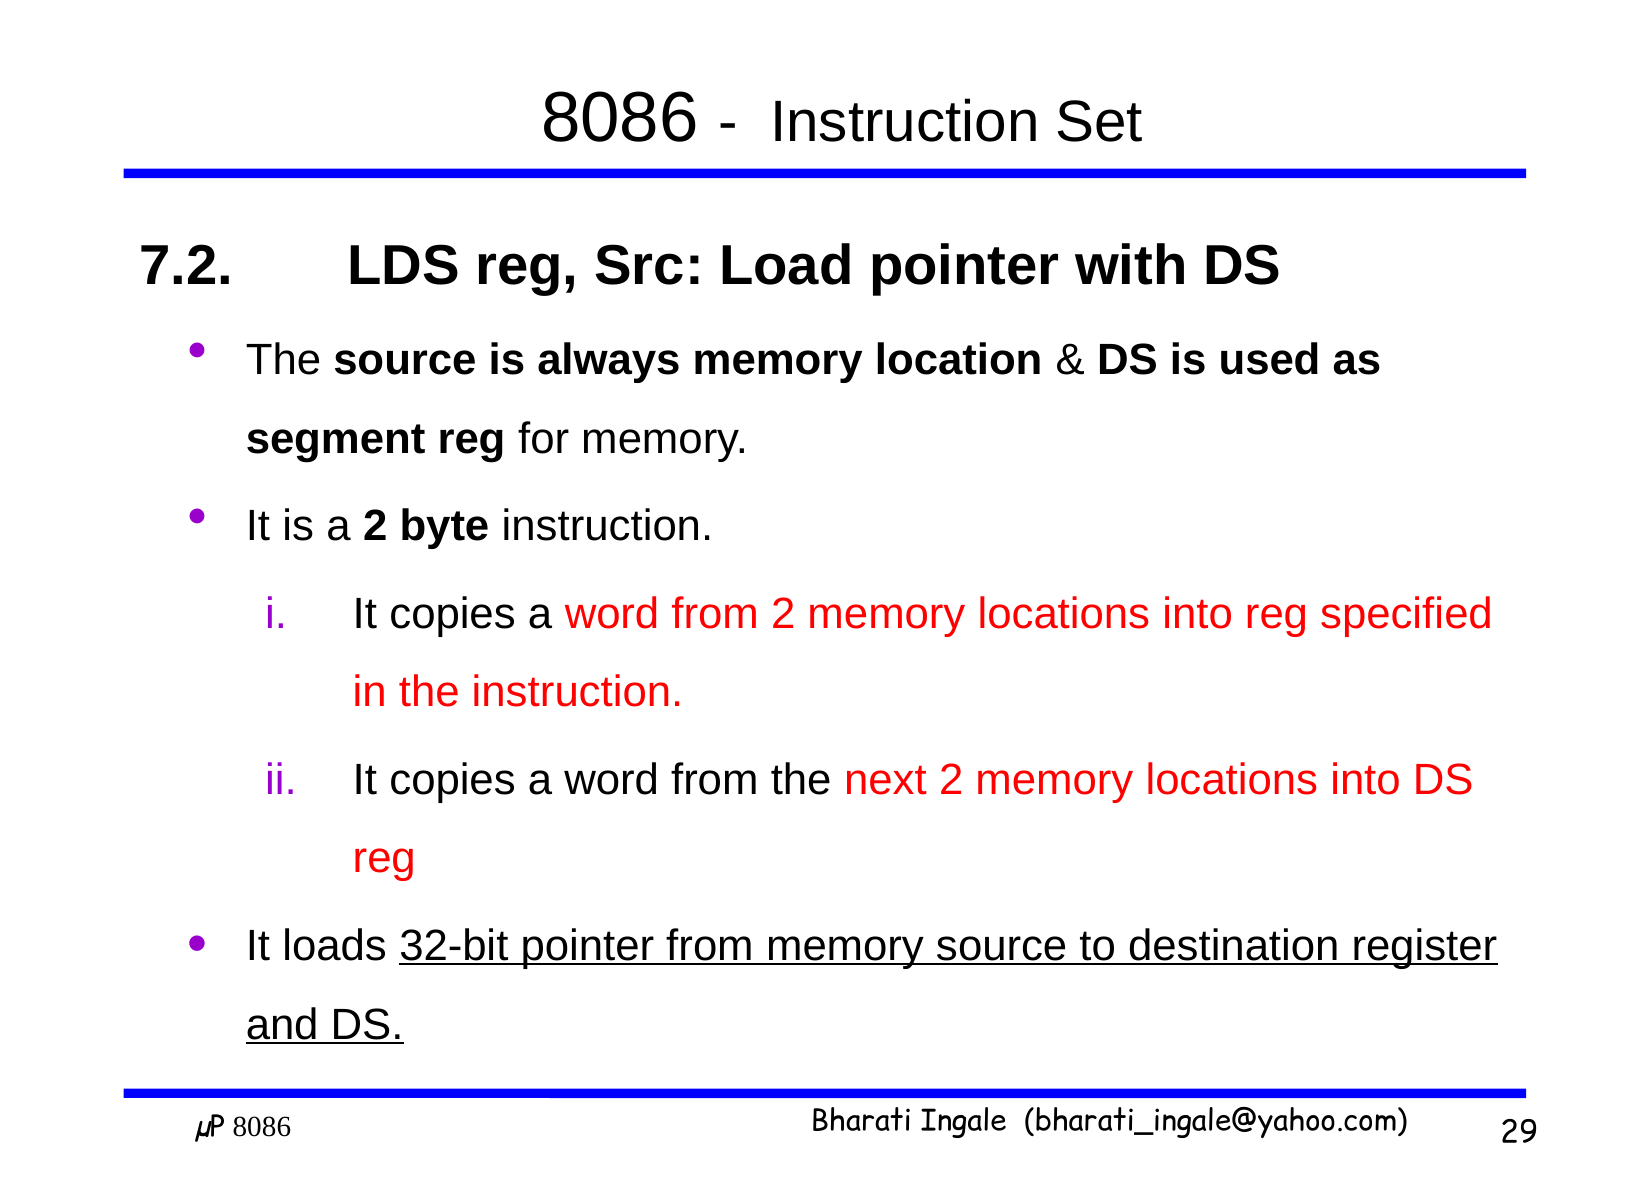

# 8086 -  Instruction Set
7.2.	LDS reg, Src: Load pointer with DS
The source is always memory location & DS is used as segment reg for memory.
It is a 2 byte instruction.
It copies a word from 2 memory locations into reg specified in the instruction.
It copies a word from the next 2 memory locations into DS reg
It loads 32-bit pointer from memory source to destination register and DS.
29